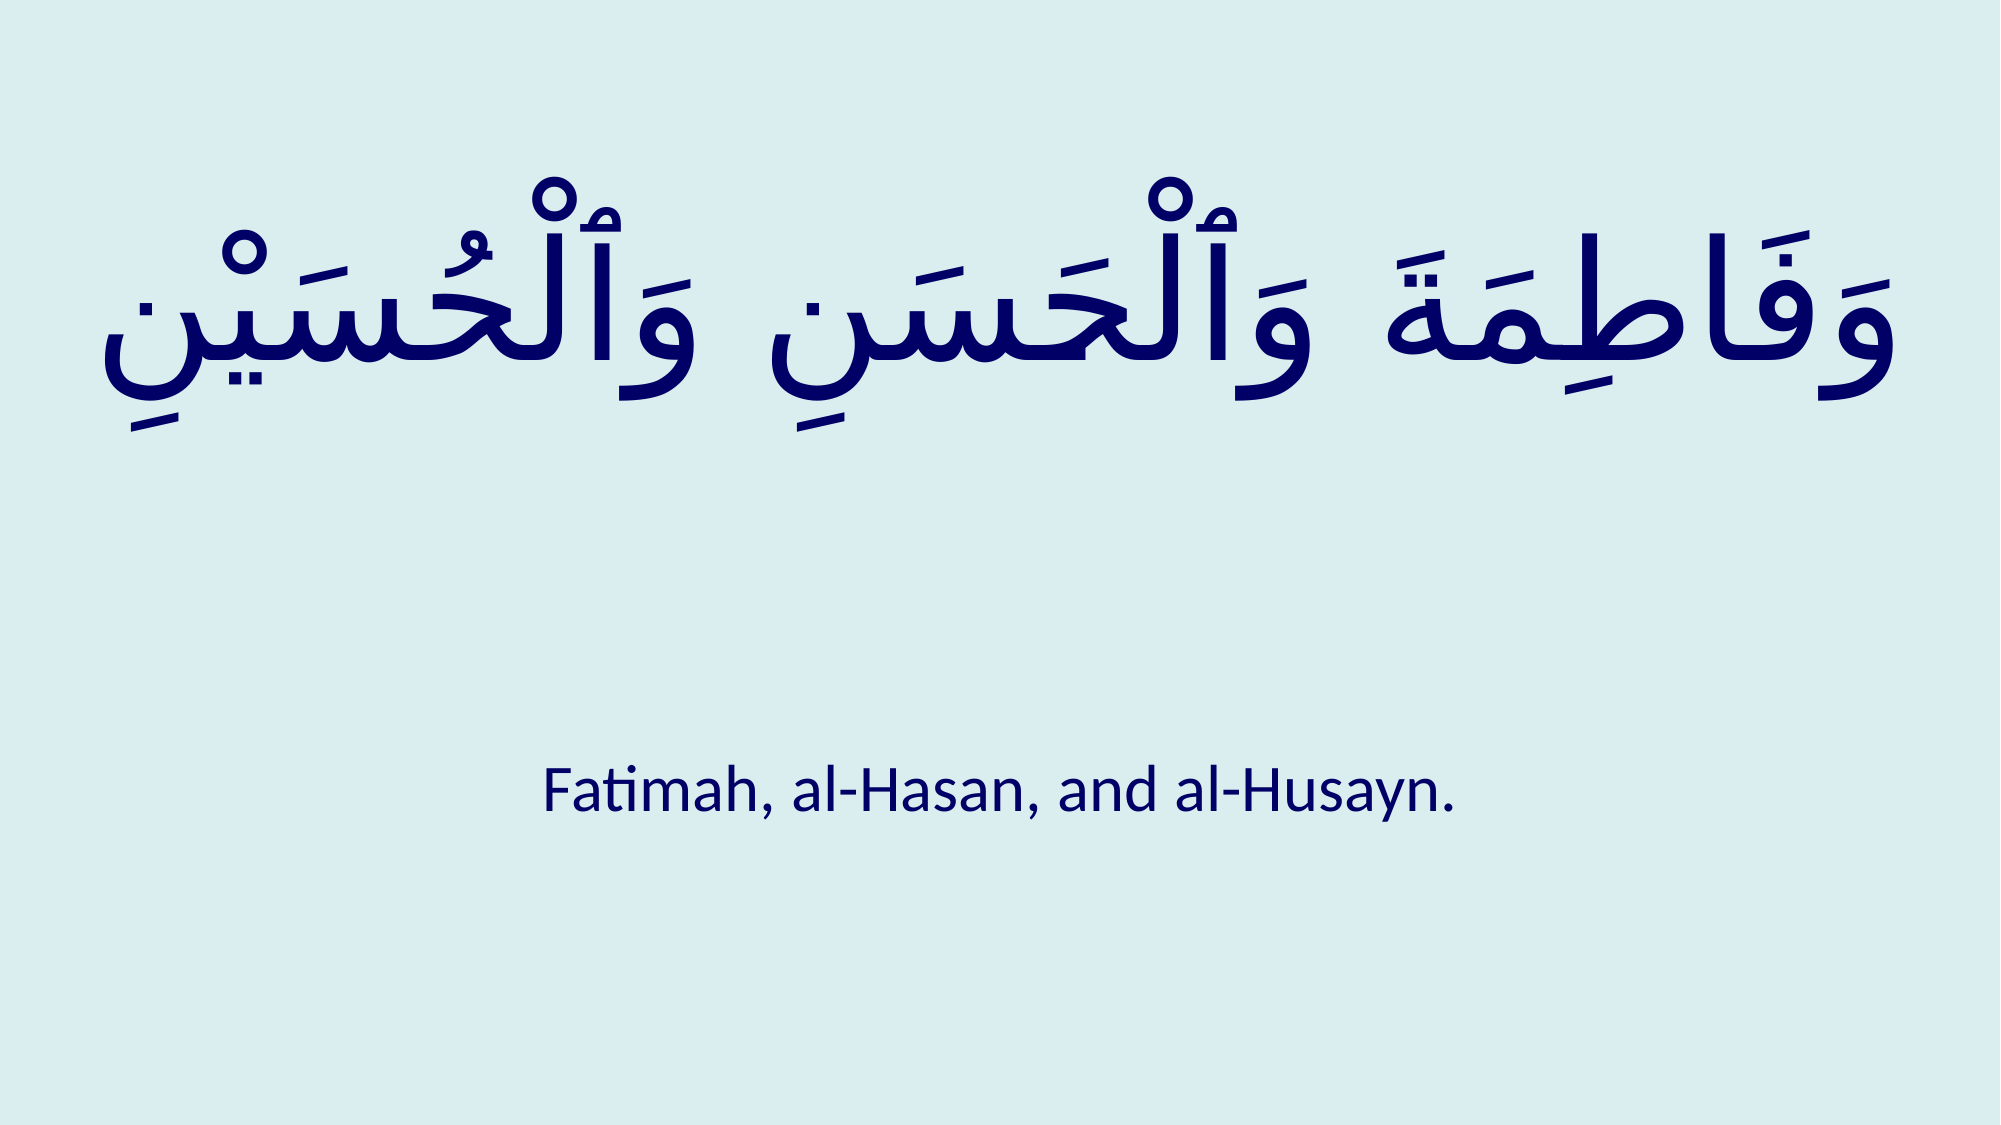

# وَفَاطِمَةَ وَٱلْحَسَنِ وَٱلْحُسَيْنِ
Fatimah, al-Hasan, and al-Husayn.